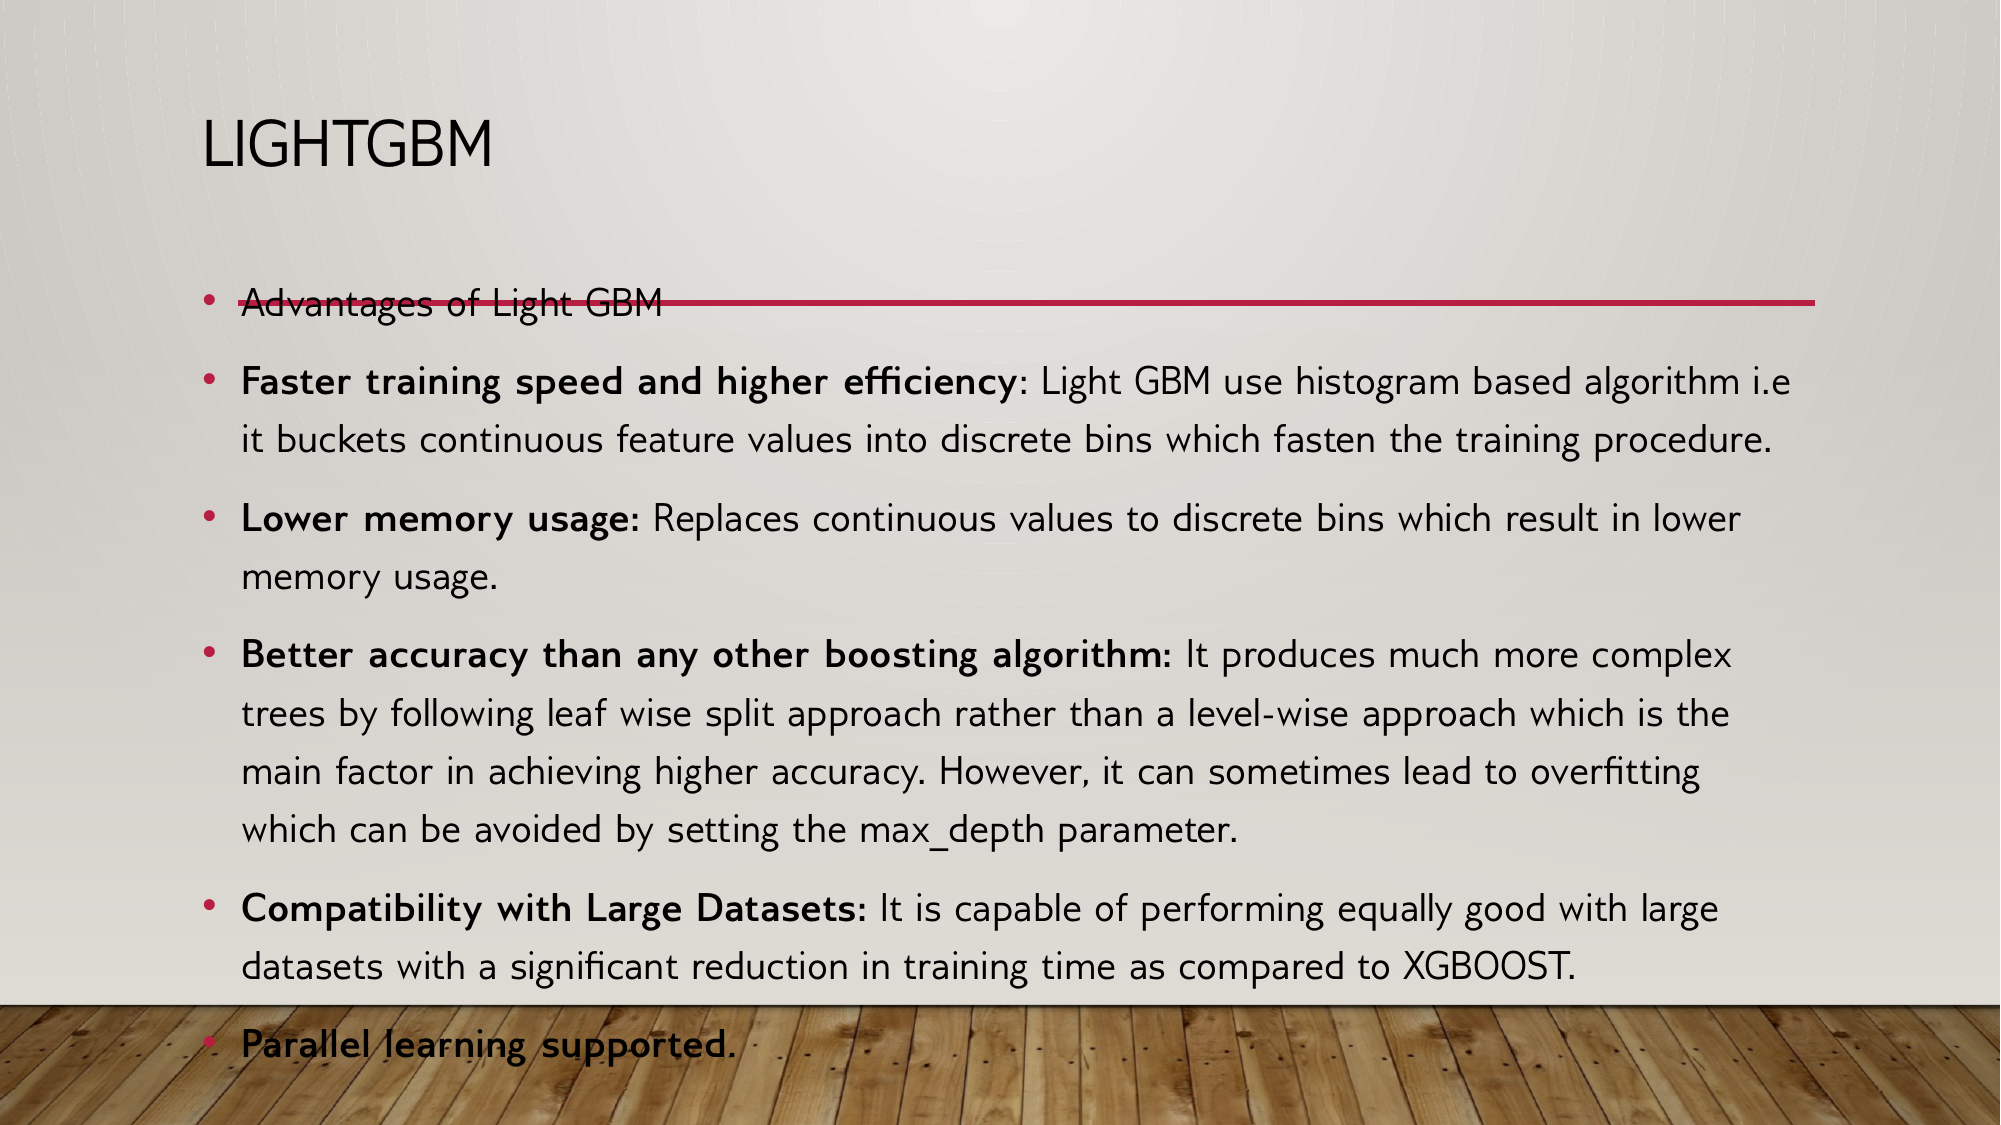

# lightgbm
Advantages of Light GBM
Faster training speed and higher efficiency: Light GBM use histogram based algorithm i.e it buckets continuous feature values into discrete bins which fasten the training procedure.
Lower memory usage: Replaces continuous values to discrete bins which result in lower memory usage.
Better accuracy than any other boosting algorithm: It produces much more complex trees by following leaf wise split approach rather than a level-wise approach which is the main factor in achieving higher accuracy. However, it can sometimes lead to overfitting which can be avoided by setting the max_depth parameter.
Compatibility with Large Datasets: It is capable of performing equally good with large datasets with a significant reduction in training time as compared to XGBOOST.
Parallel learning supported.